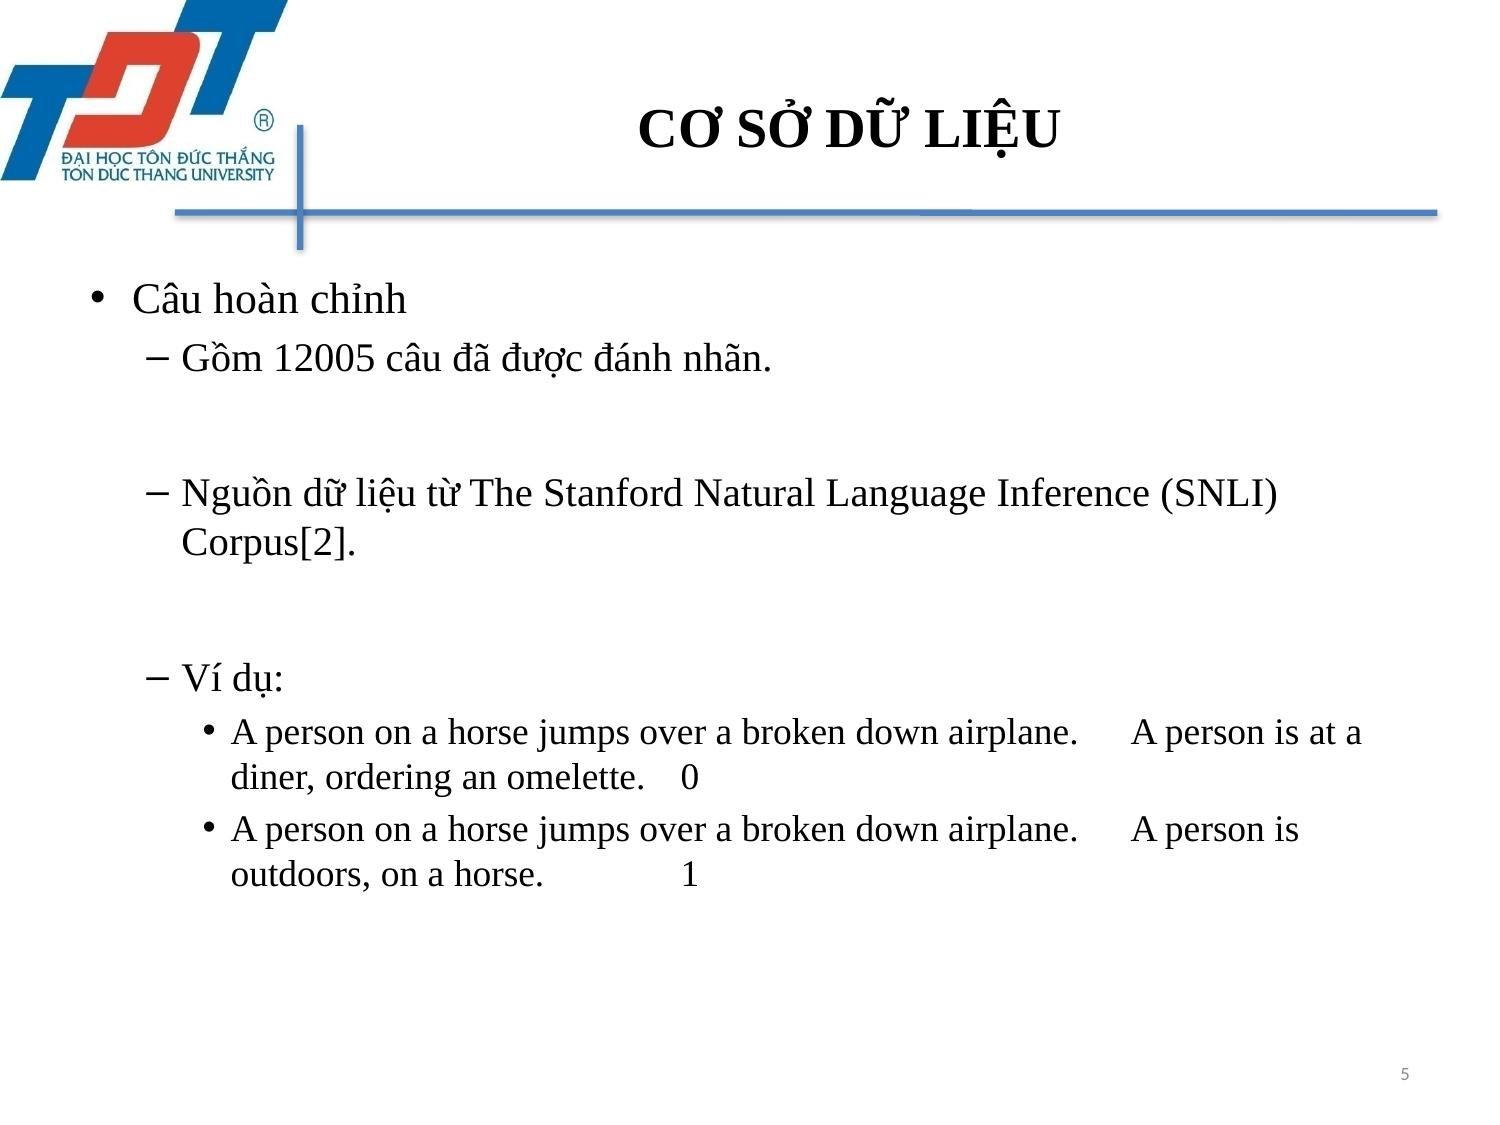

# CƠ SỞ DỮ LIỆU
Câu hoàn chỉnh
Gồm 12005 câu đã được đánh nhãn.

Nguồn dữ liệu từ The Stanford Natural Language Inference (SNLI) Corpus[2].

Ví dụ:
A person on a horse jumps over a broken down airplane.	A person is at a diner, ordering an omelette.	0
A person on a horse jumps over a broken down airplane.	A person is outdoors, on a horse.	1
5